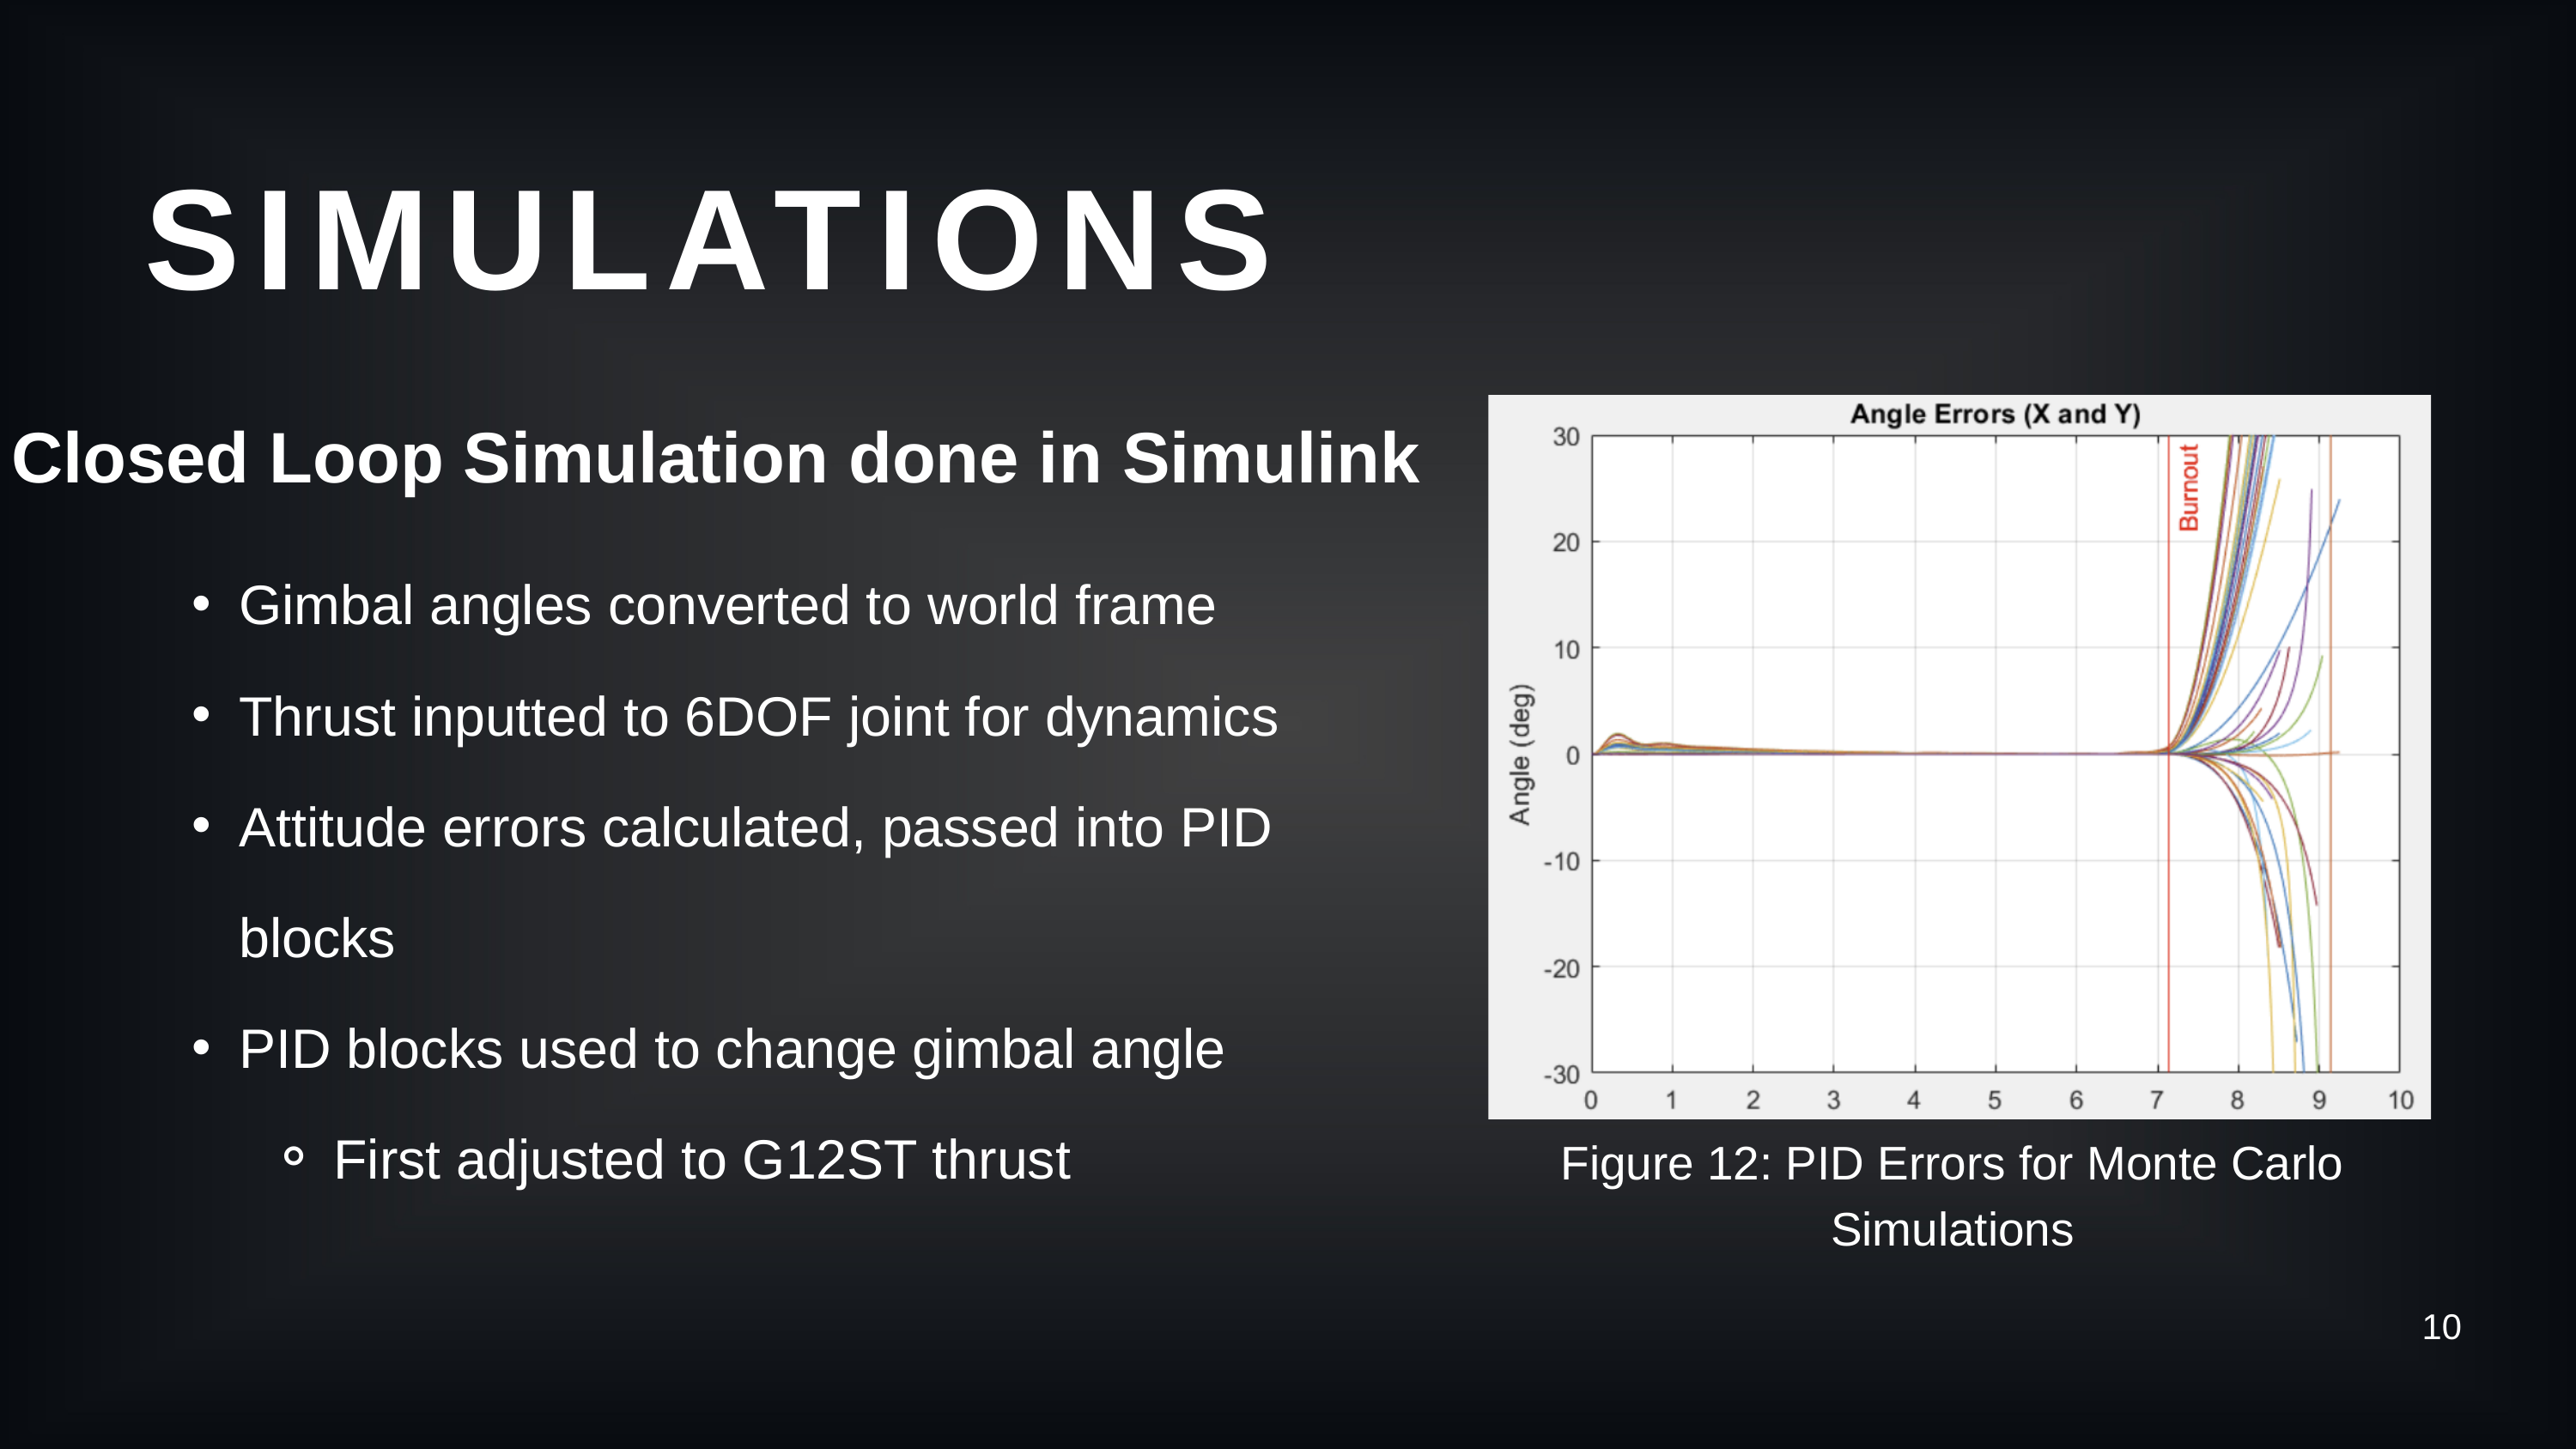

SIMULATIONS
Closed Loop Simulation done in Simulink

Figure 12: PID Errors for Monte Carlo Simulations
Gimbal angles converted to world frame
Thrust inputted to 6DOF joint for dynamics
Attitude errors calculated, passed into PID blocks
PID blocks used to change gimbal angle
First adjusted to G12ST thrust
10